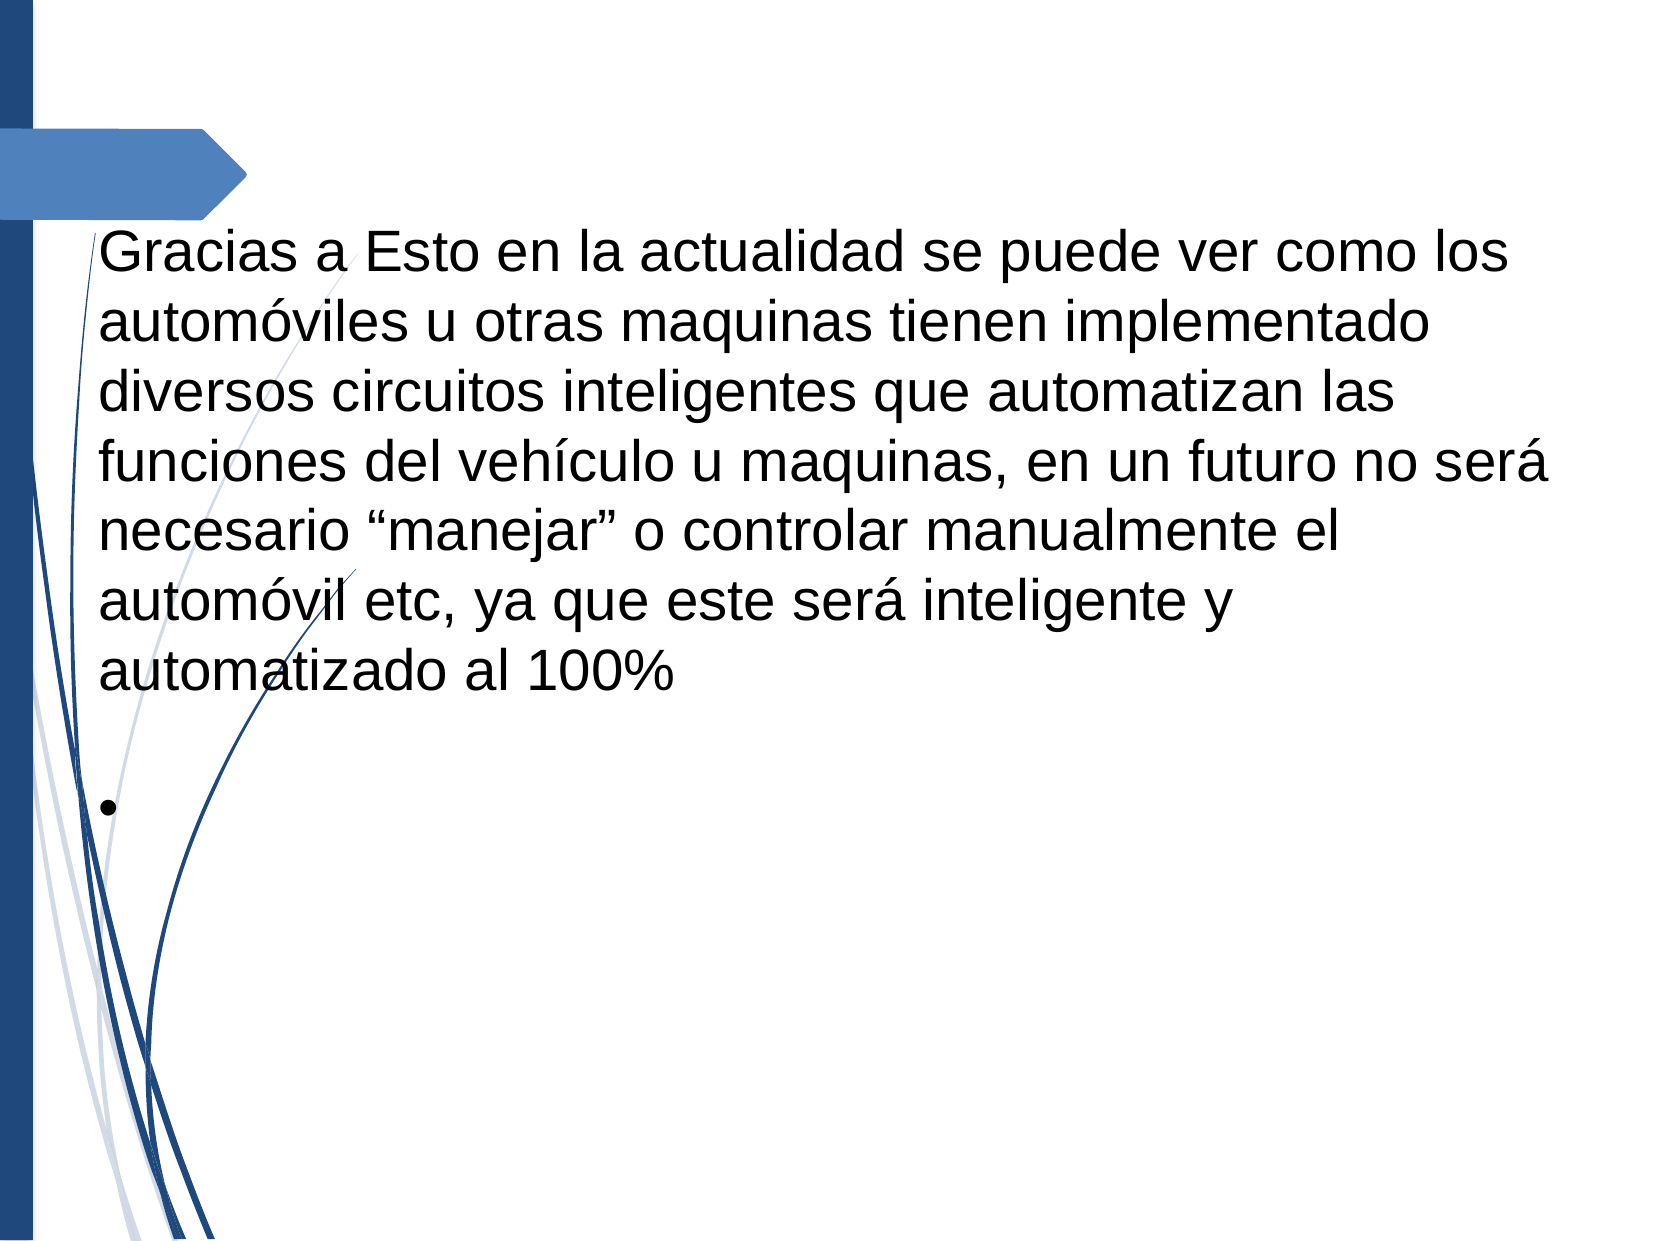

Gracias a Esto en la actualidad se puede ver como los automóviles u otras maquinas tienen implementado diversos circuitos inteligentes que automatizan las funciones del vehículo u maquinas, en un futuro no será necesario “manejar” o controlar manualmente el automóvil etc, ya que este será inteligente y automatizado al 100%